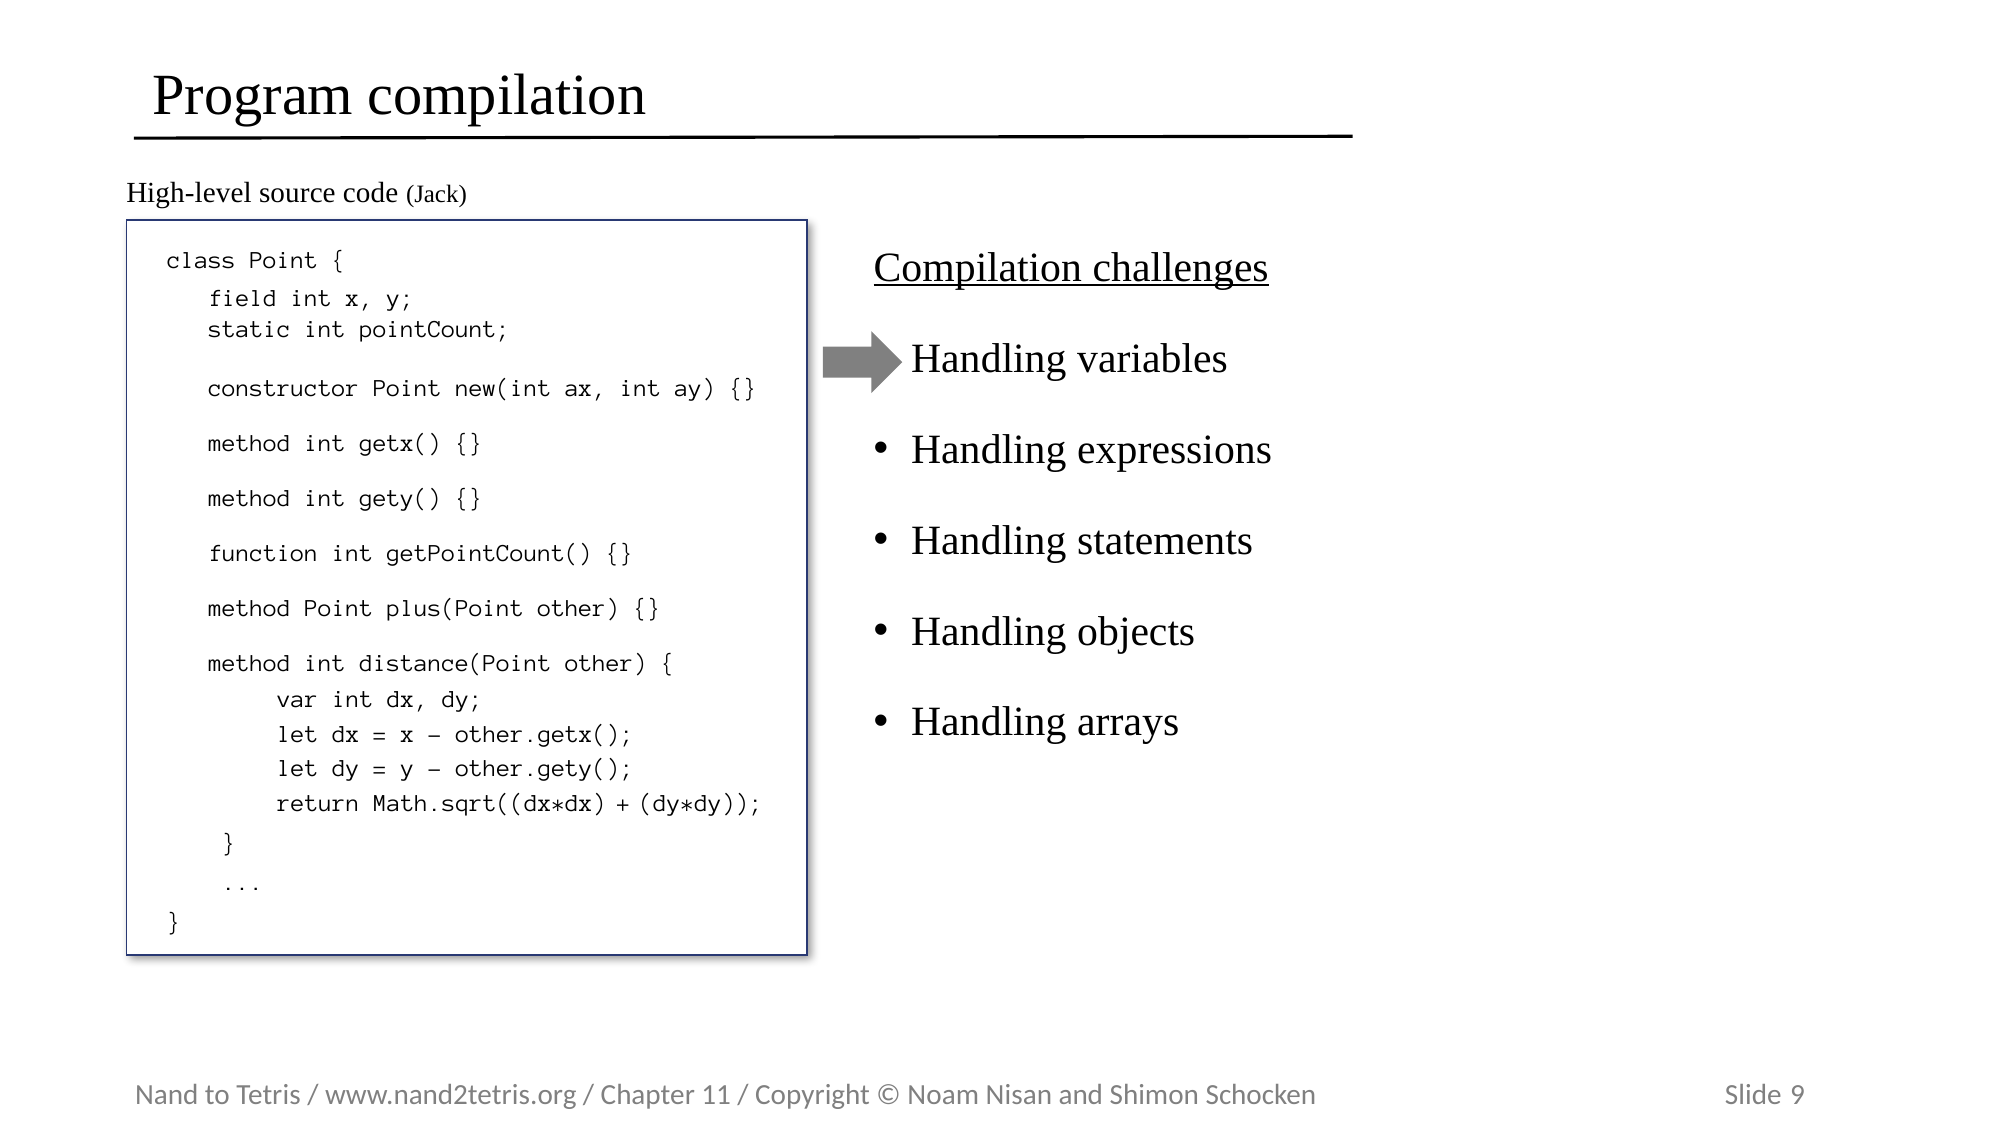

# Program compilation

High-level source code (Jack)
class Point {
   field int x, y;
   static int pointCount;
   constructor Point new(int ax, int ay) {}
   method int getx() {}
   method int gety() {}
   function int getPointCount() {}
   method Point plus(Point other) {}
   method int distance(Point other) {
        var int dx, dy;
        let dx = x - other.getx();
        let dy = y - other.gety();
        return Math.sqrt((dx*dx) + (dy*dy));
    }
    ...
}
Compilation challenges
Handling variables
Handling expressions
Handling statements
Handling objects
Handling arrays